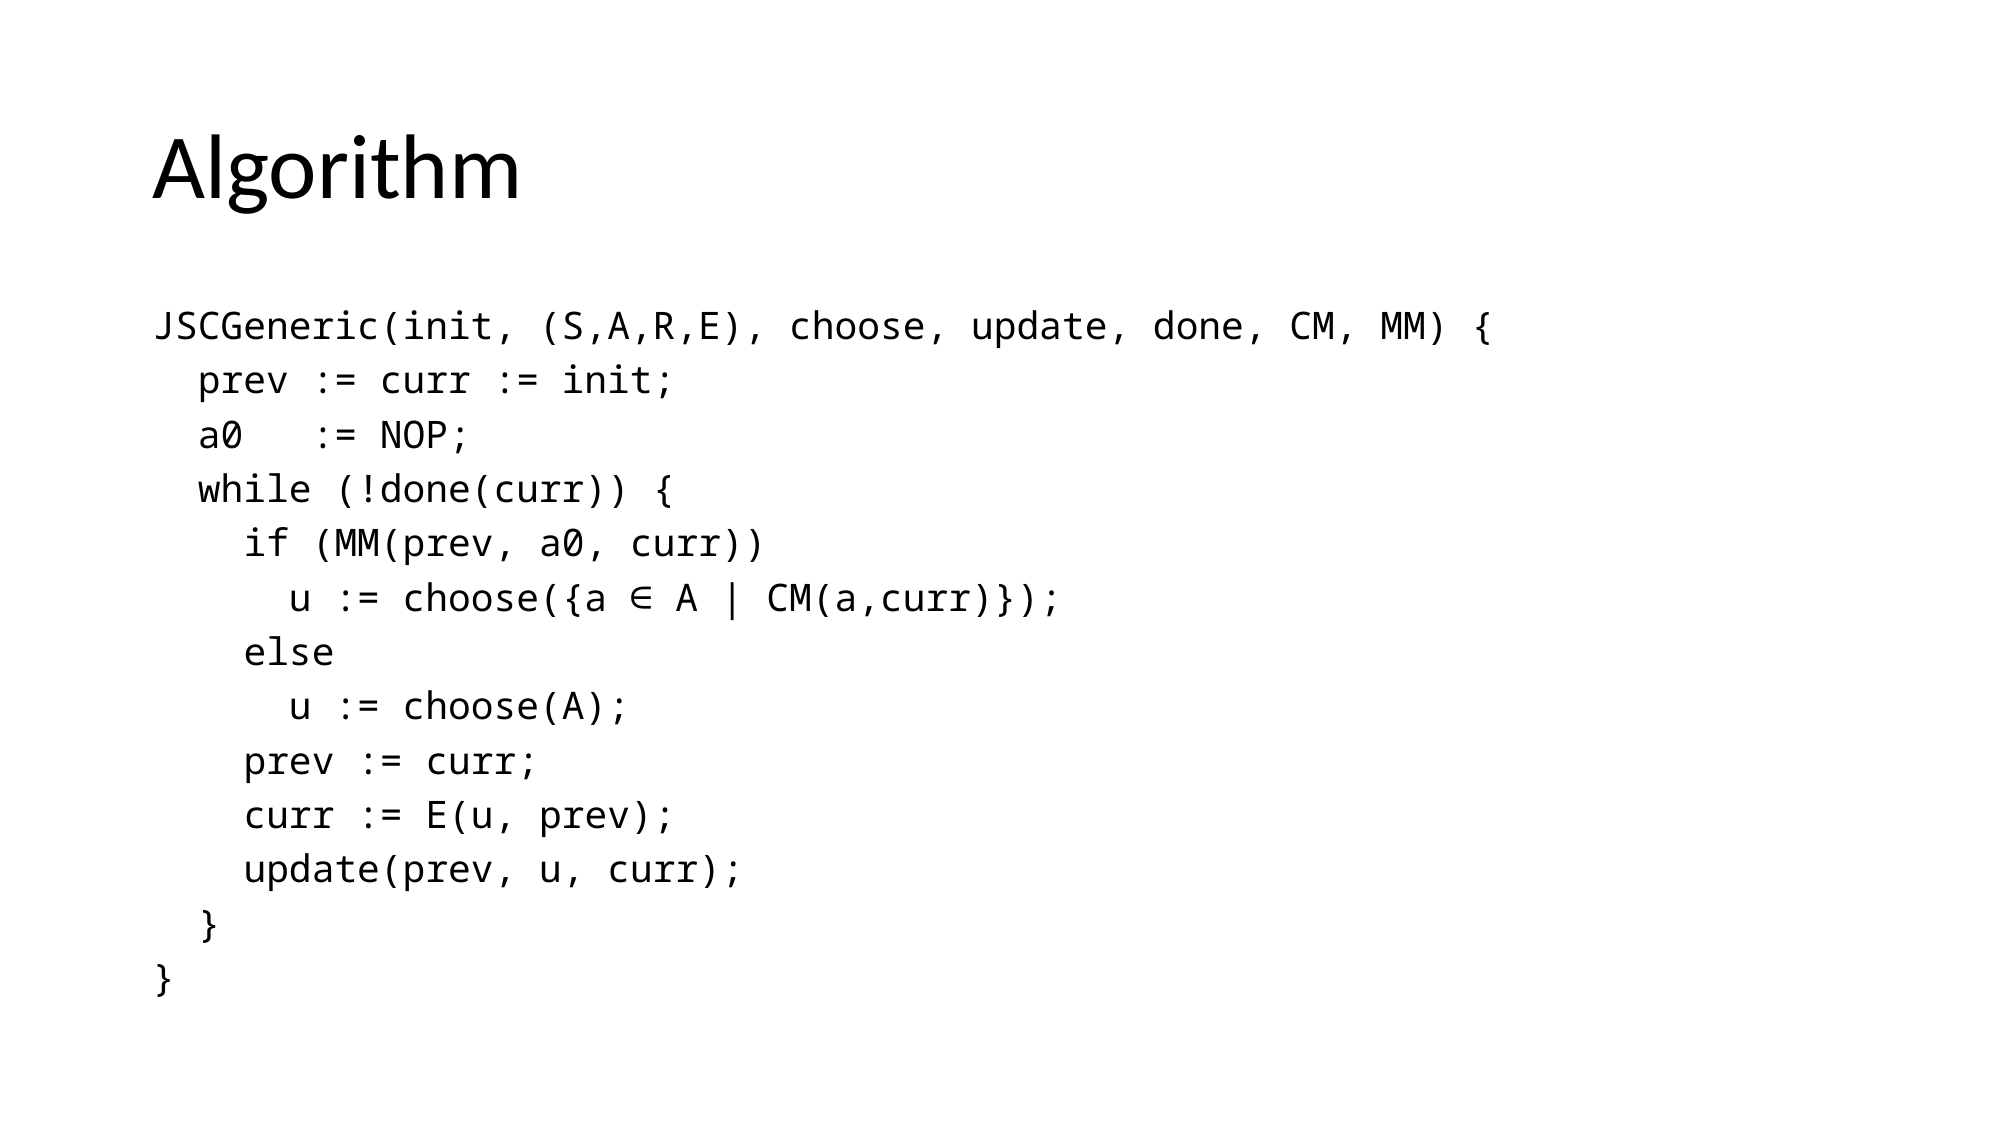

# Algorithm
JSCGeneric(init, (S,A,R,E), choose, update, done, CM, MM) {
  prev := curr := init;
  a0   := NOP;
  while (!done(curr)) {
    if (MM(prev, a0, curr))
      u := choose({a ∈ A | CM(a,curr)});
    else
      u := choose(A);
    prev := curr;
    curr := E(u, prev);
    update(prev, u, curr);
  }
}